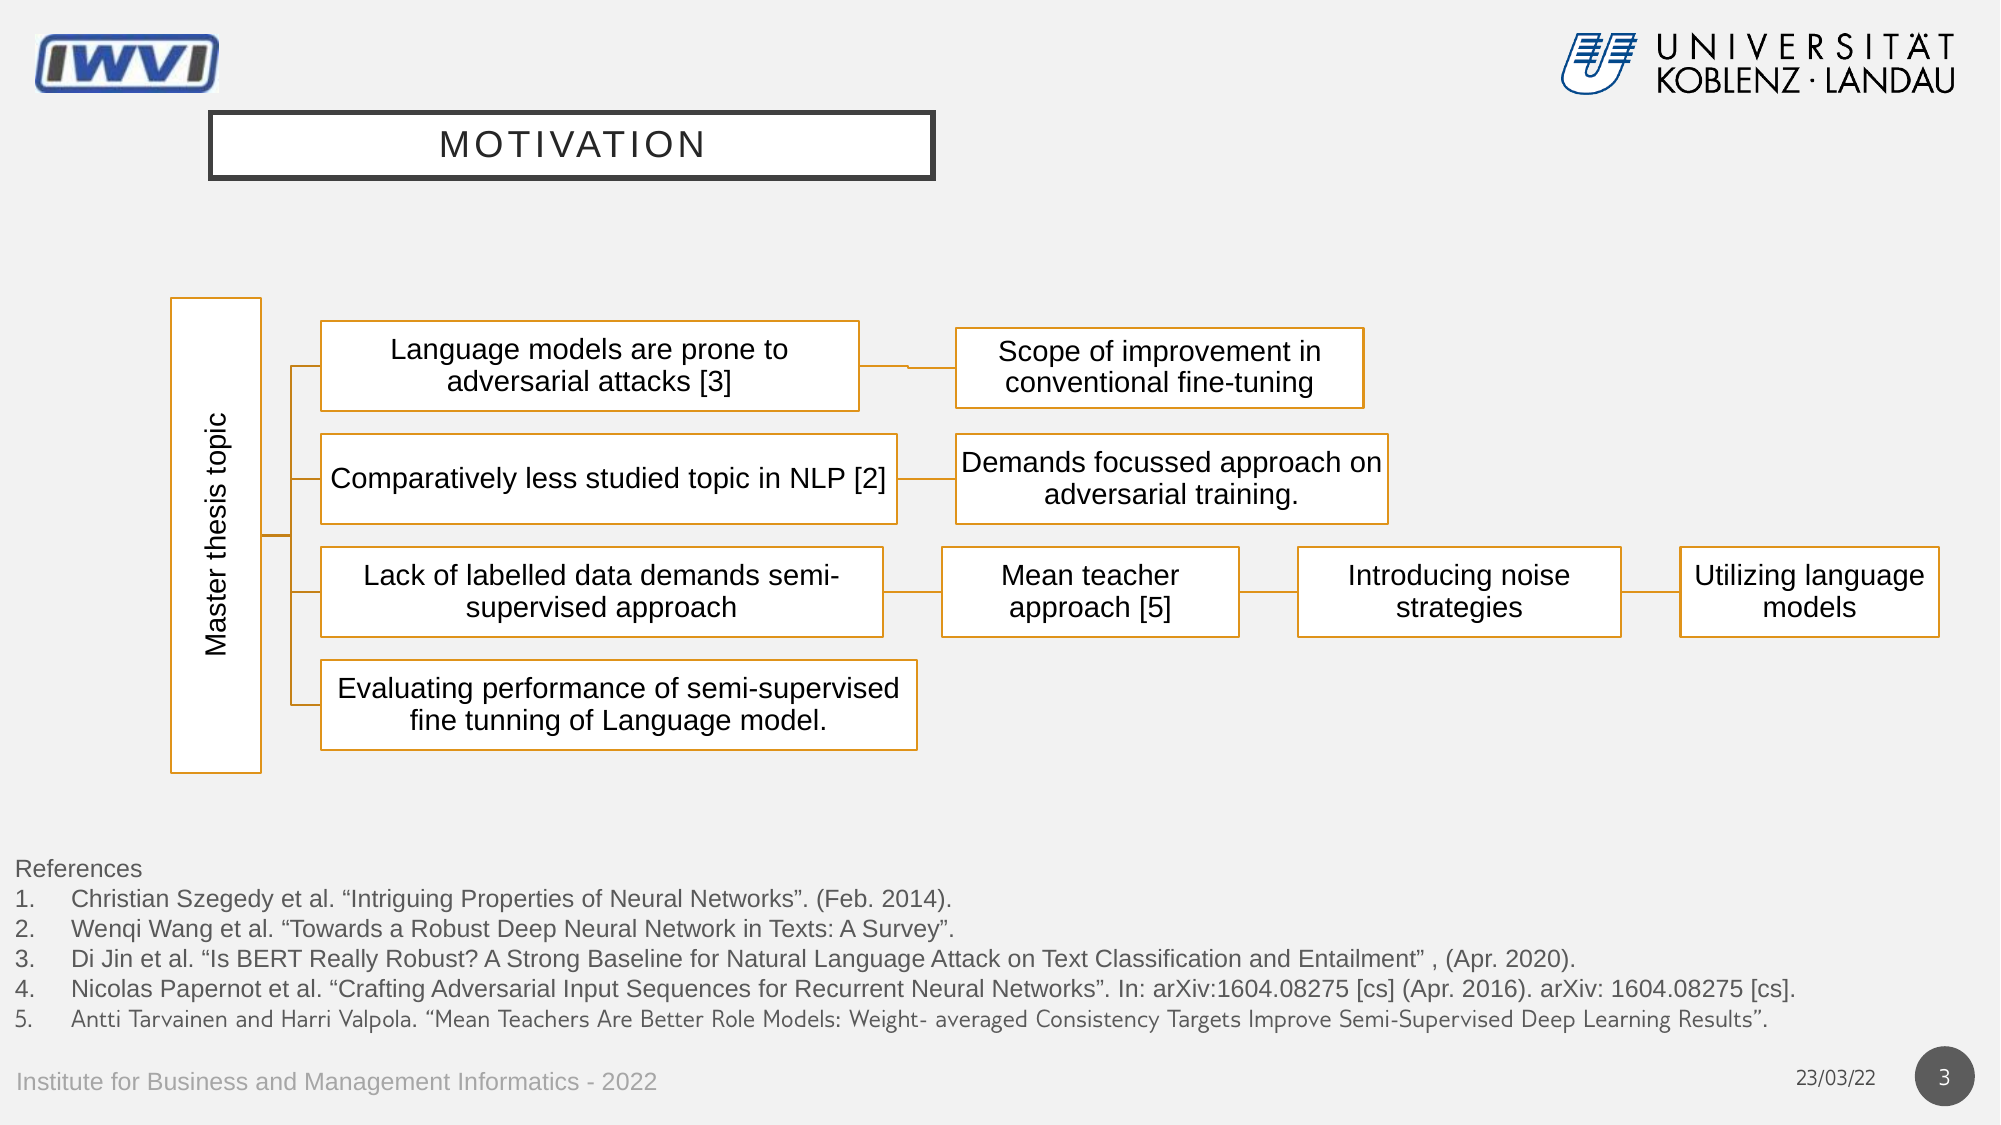

# MOtivation

Master thesis topic
Language models are prone to adversarial attacks [3]
 Scope of improvement in  conventional fine-tuning
Comparatively less studied topic in NLP [2]
Demands focussed approach on adversarial training.
Lack of labelled data demands semi-supervised approach
Mean teacher approach [5]
Introducing noise strategies
Utilizing language models
Evaluating performance of semi-supervised fine tunning of Language model.
References
Christian Szegedy et al. “Intriguing Properties of Neural Networks”. (Feb. 2014).
Wenqi Wang et al. “Towards a Robust Deep Neural Network in Texts: A Survey”.
Di Jin et al. “Is BERT Really Robust? A Strong Baseline for Natural Language Attack on Text Classification and Entailment” , (Apr. 2020).
Nicolas Papernot et al. “Crafting Adversarial Input Sequences for Recurrent Neural Networks”. In: arXiv:1604.08275 [cs] (Apr. 2016). arXiv: 1604.08275 [cs].
Antti Tarvainen and Harri Valpola. “Mean Teachers Are Better Role Models: Weight- averaged Consistency Targets Improve Semi-Supervised Deep Learning Results”.

3
23/03/22